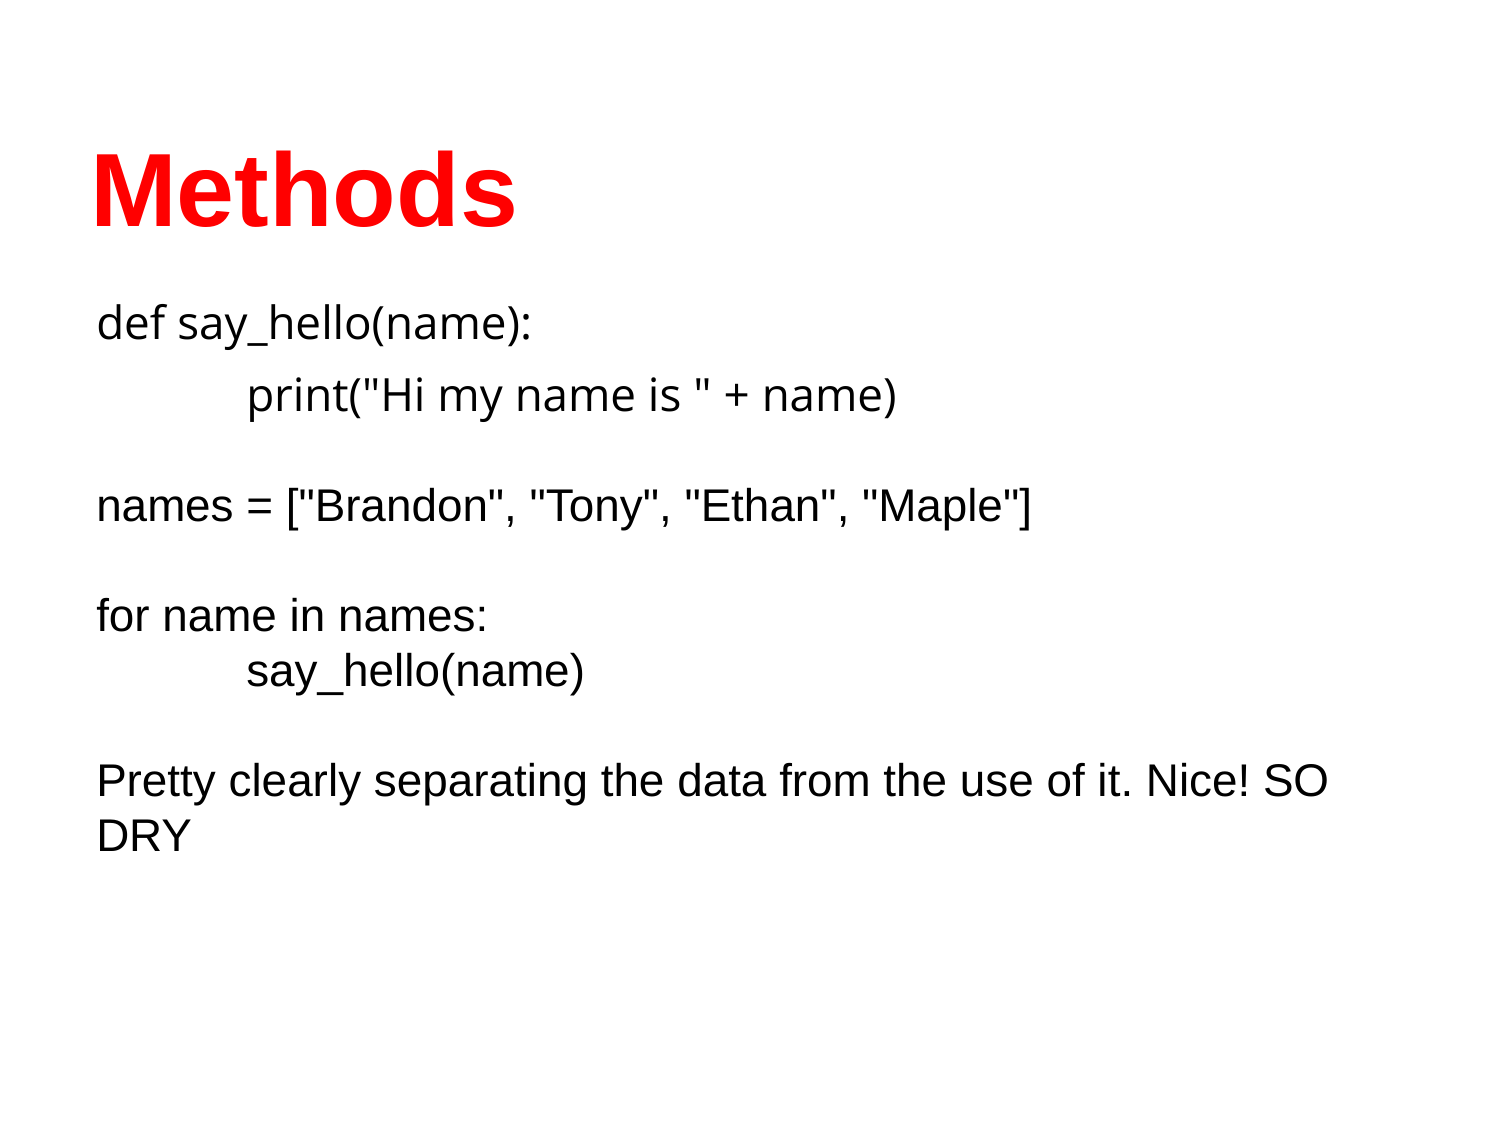

# Methods
def say_hello(name):
	print("Hi my name is " + name)

names = ["Brandon", "Tony", "Ethan", "Maple"]

for name in names:
	say_hello(name)

Pretty clearly separating the data from the use of it. Nice! SO DRY